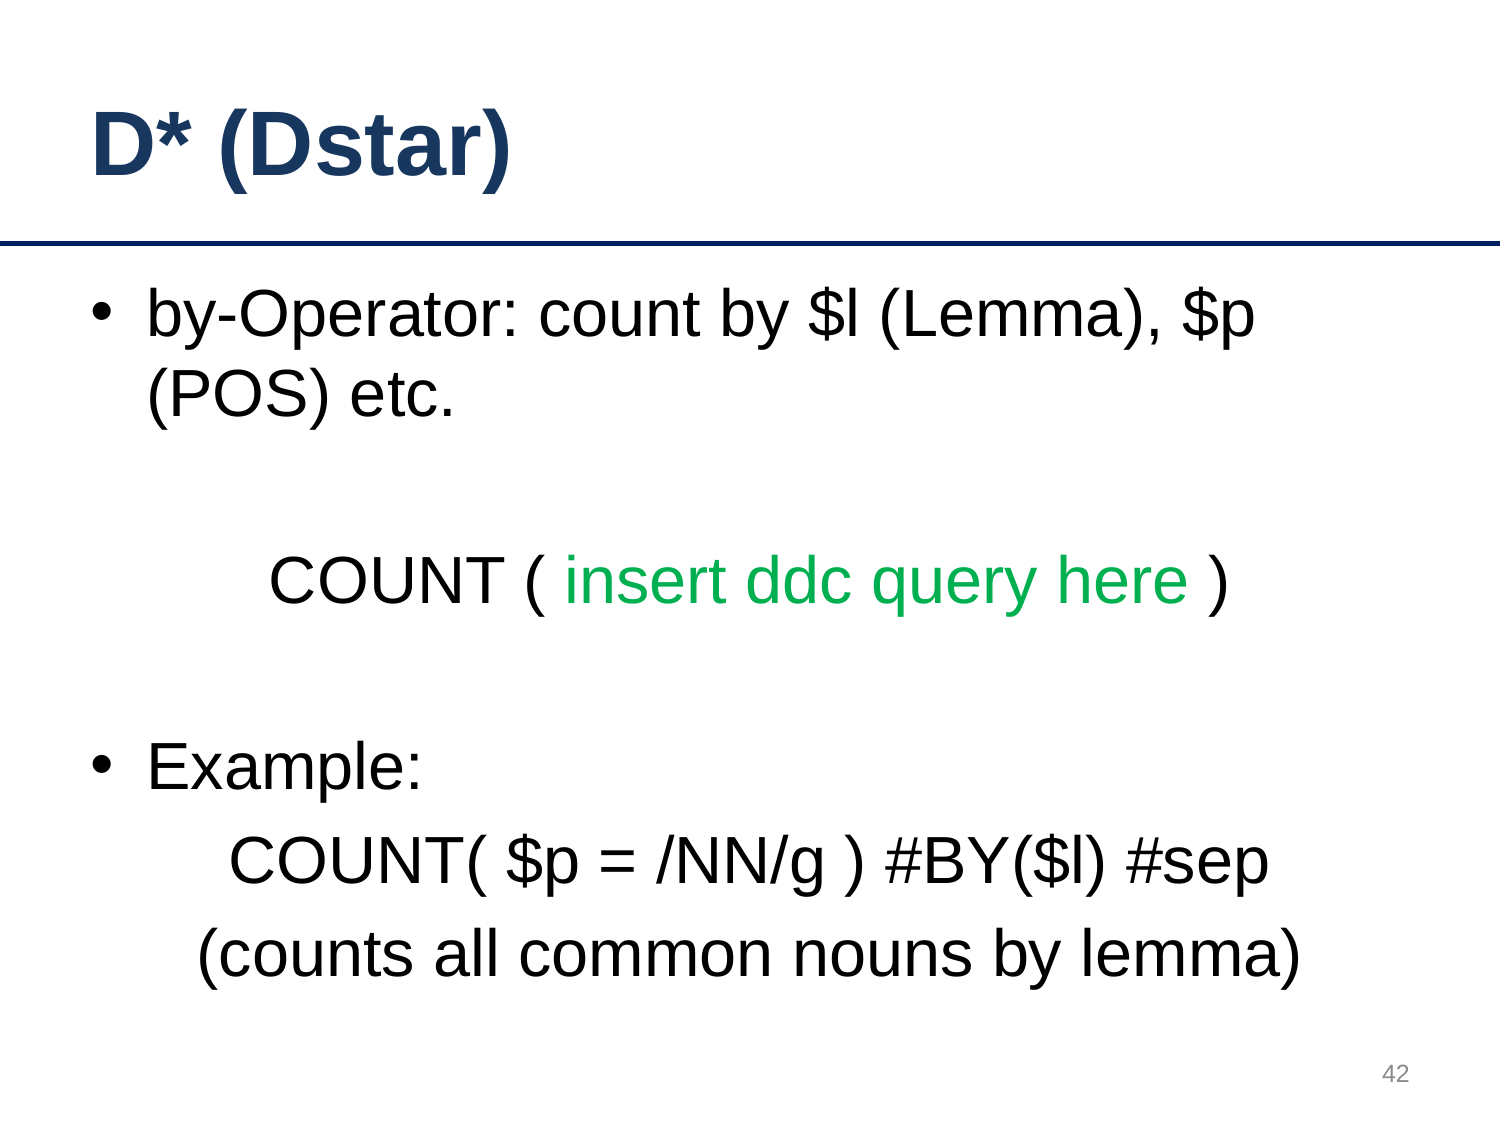

# D* (Dstar)
by-Operator: count by $l (Lemma), $p (POS) etc.

COUNT ( insert ddc query here )

Example:
COUNT( $p = /NN/g ) #BY($l) #sep
(counts all common nouns by lemma)
42